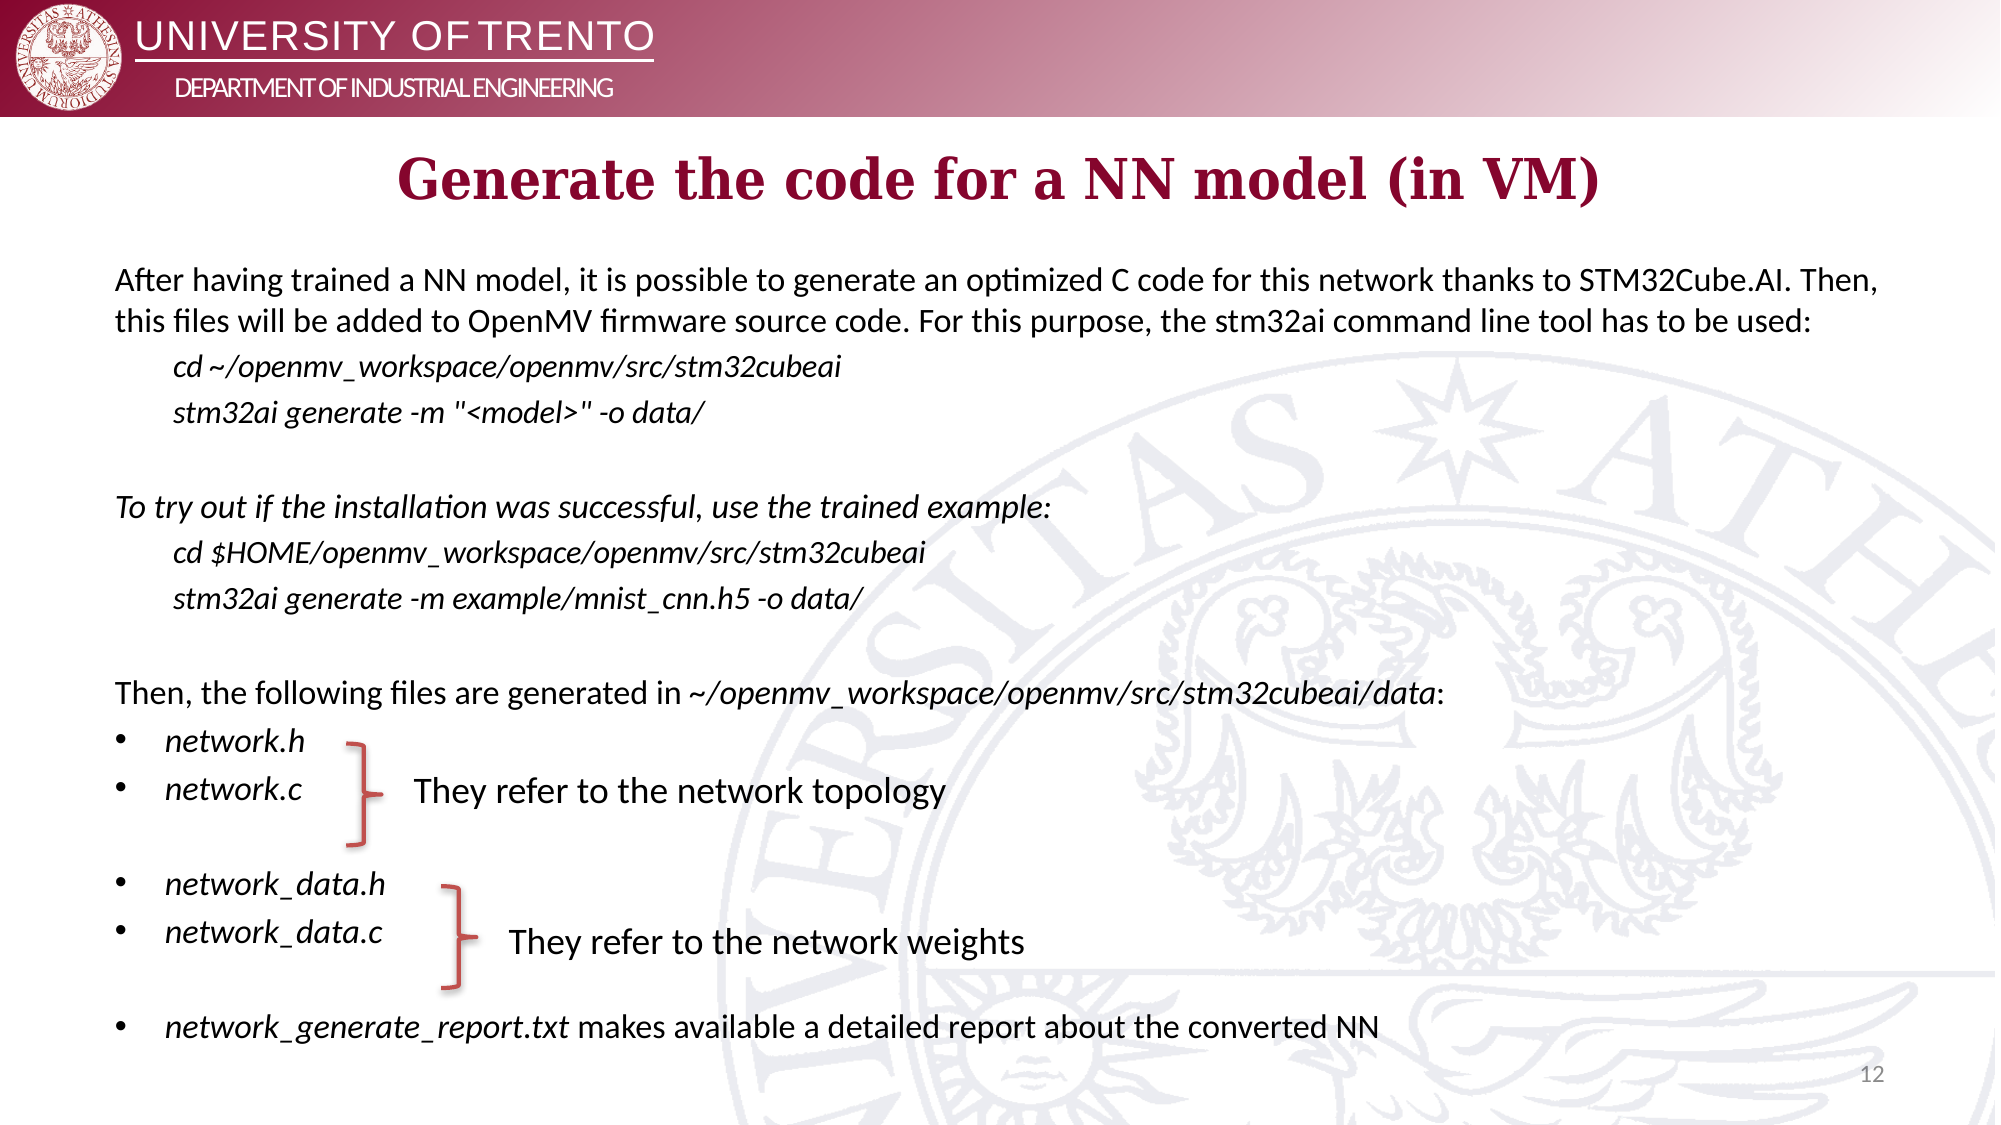

# Generate the code for a NN model (in VM)
After having trained a NN model, it is possible to generate an optimized C code for this network thanks to STM32Cube.AI. Then, this files will be added to OpenMV firmware source code. For this purpose, the stm32ai command line tool has to be used:
cd ~/openmv_workspace/openmv/src/stm32cubeai
stm32ai generate -m "<model>" -o data/

To try out if the installation was successful, use the trained example:
cd $HOME/openmv_workspace/openmv/src/stm32cubeai
stm32ai generate -m example/mnist_cnn.h5 -o data/

Then, the following files are generated in ~/openmv_workspace/openmv/src/stm32cubeai/data:
network.h
network.c

network_data.h
network_data.c

network_generate_report.txt makes available a detailed report about the converted NN

They refer to the network topology

They refer to the network weights
12